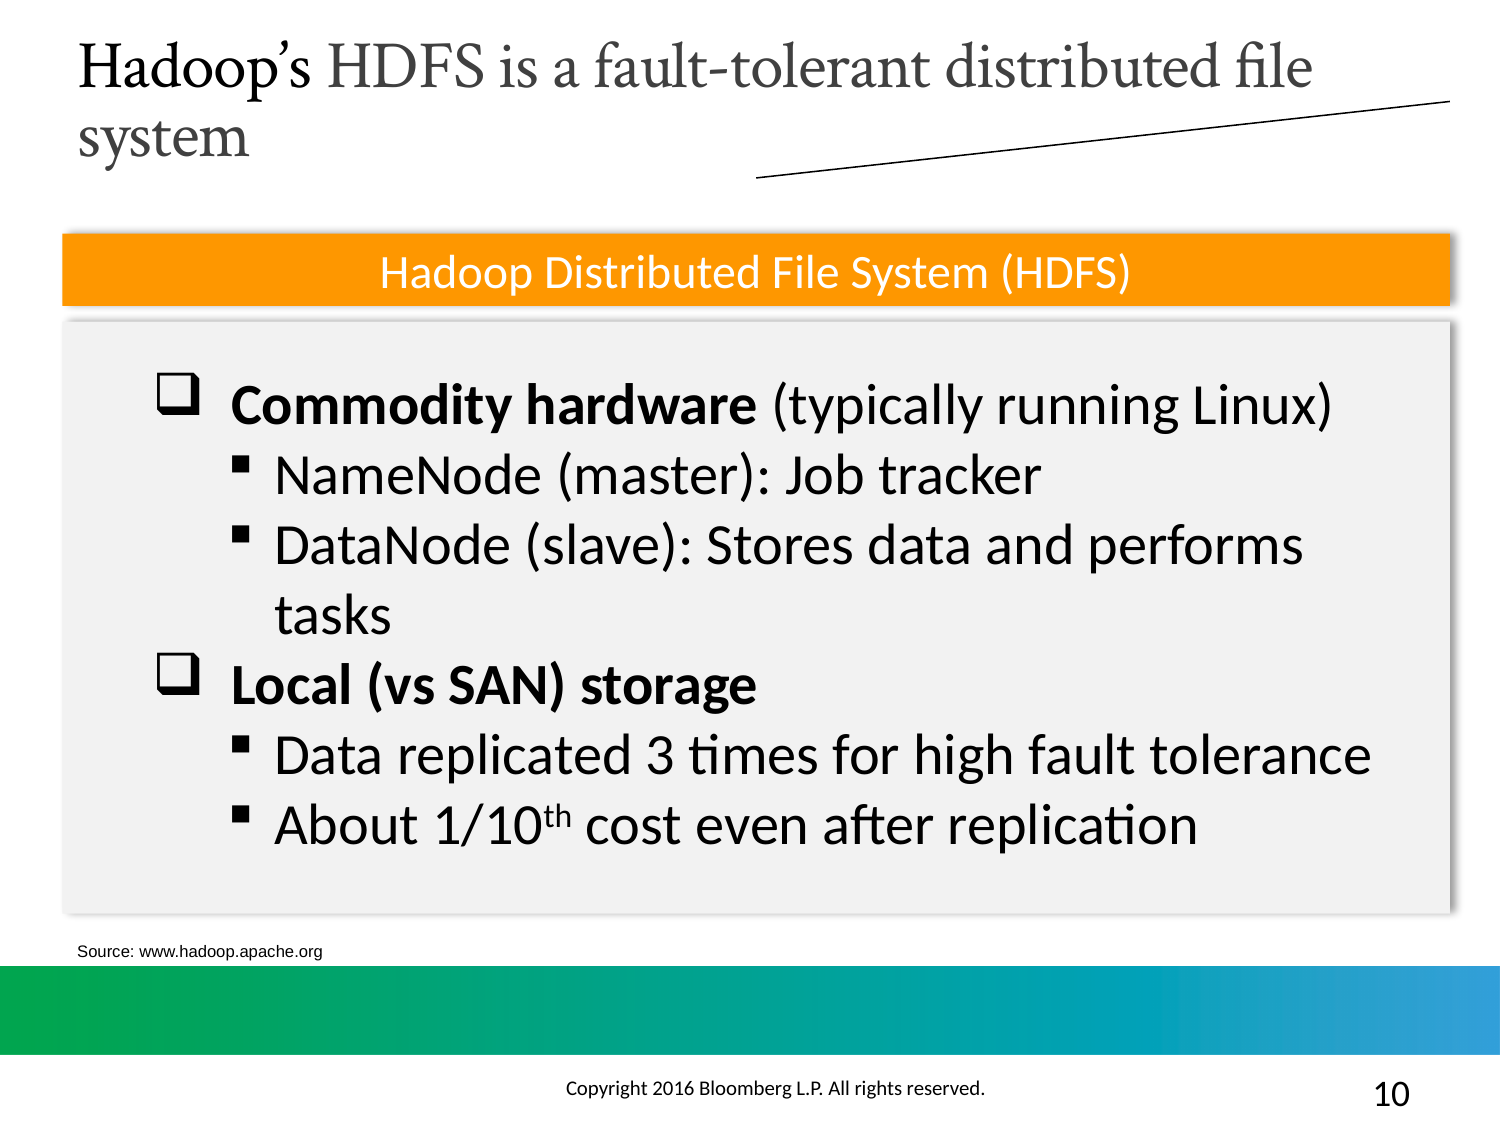

Hadoop’s HDFS is a fault-tolerant distributed file system
Hadoop Distributed File System (HDFS)

  Commodity hardware (typically running Linux)
NameNode (master): Job tracker
DataNode (slave): Stores data and performs tasks
  Local (vs SAN) storage
Data replicated 3 times for high fault tolerance
About 1/10th cost even after replication

Source: www.hadoop.apache.org

10
Copyright 2016 Bloomberg L.P. All rights reserved.